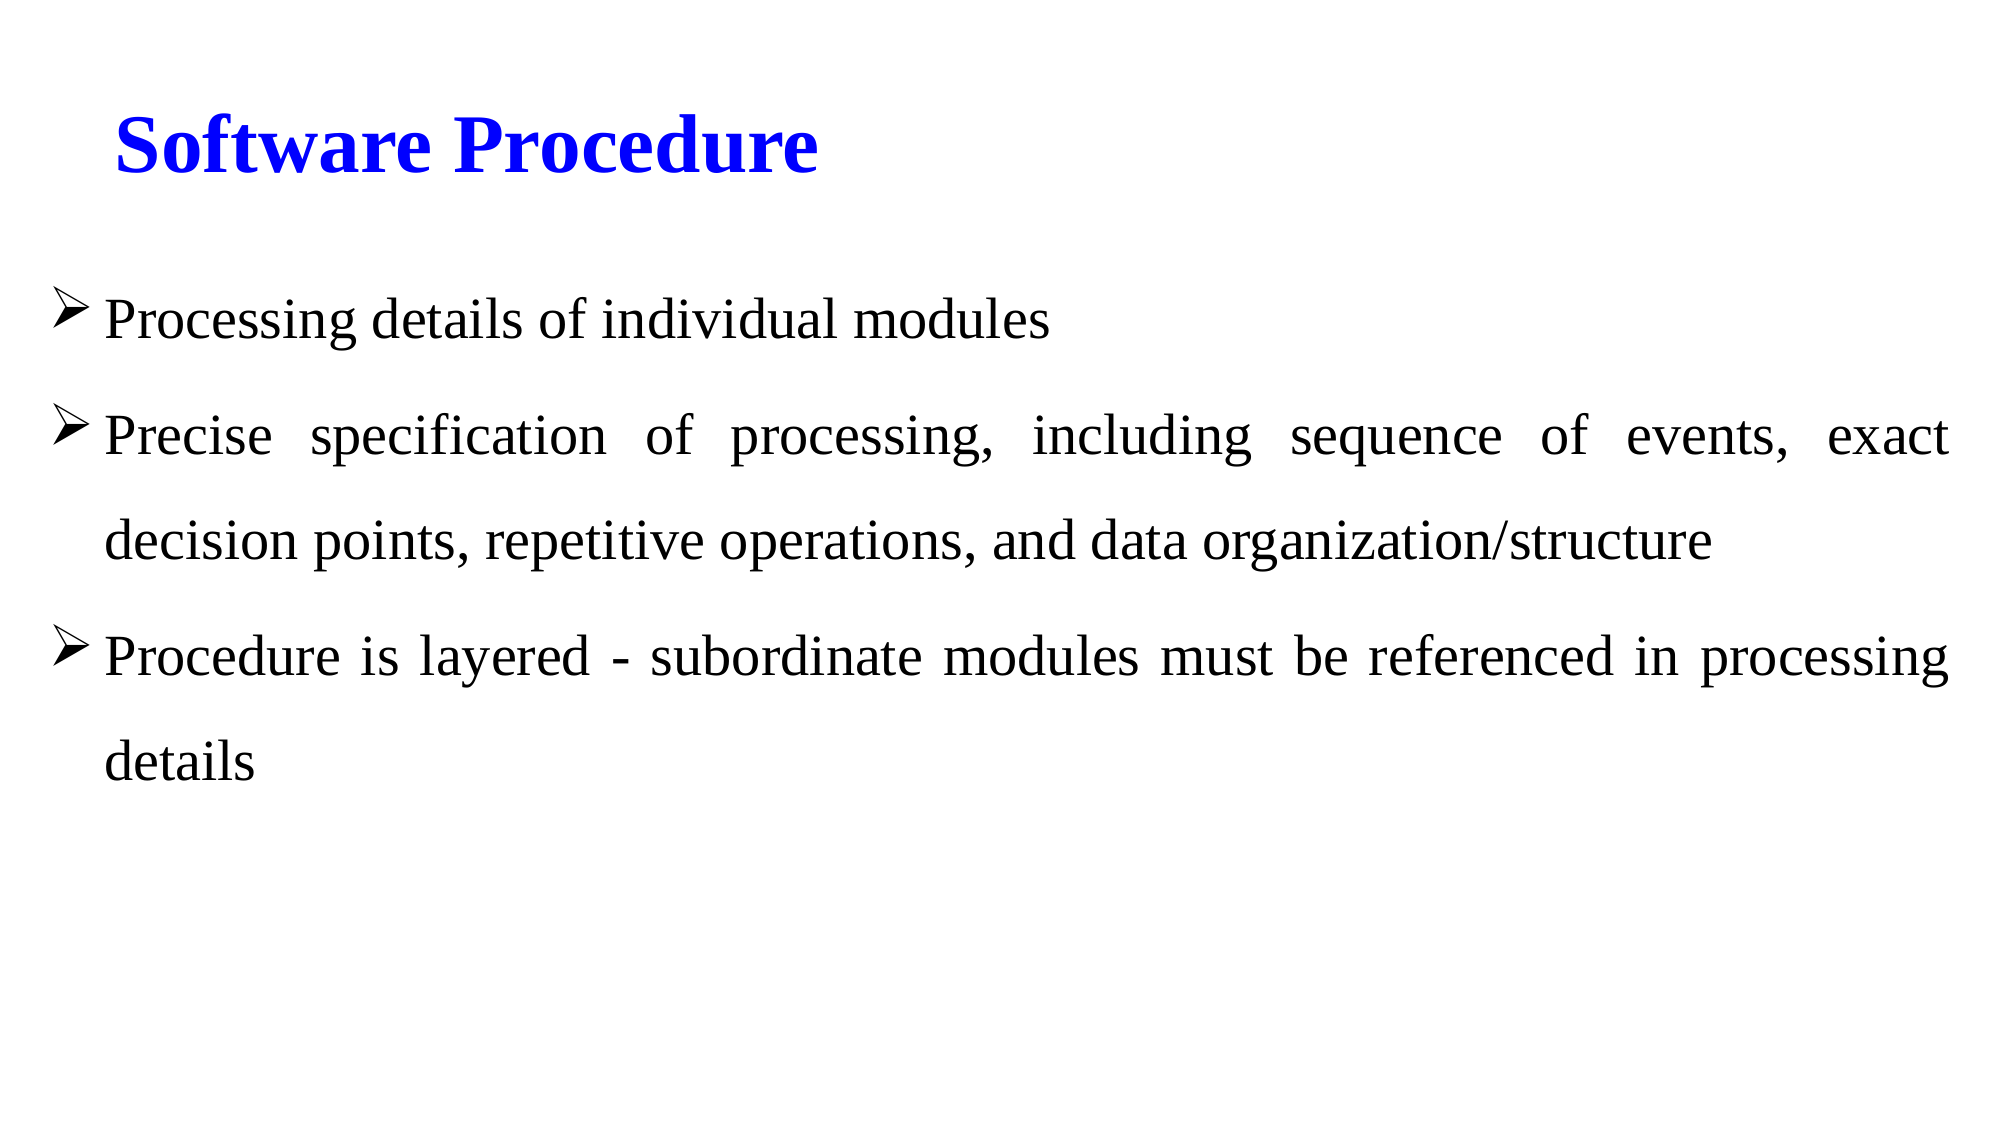

# Software Procedure
Processing details of individual modules
Precise specification of processing, including sequence of events, exact decision points, repetitive operations, and data organization/structure
Procedure is layered - subordinate modules must be referenced in processing details